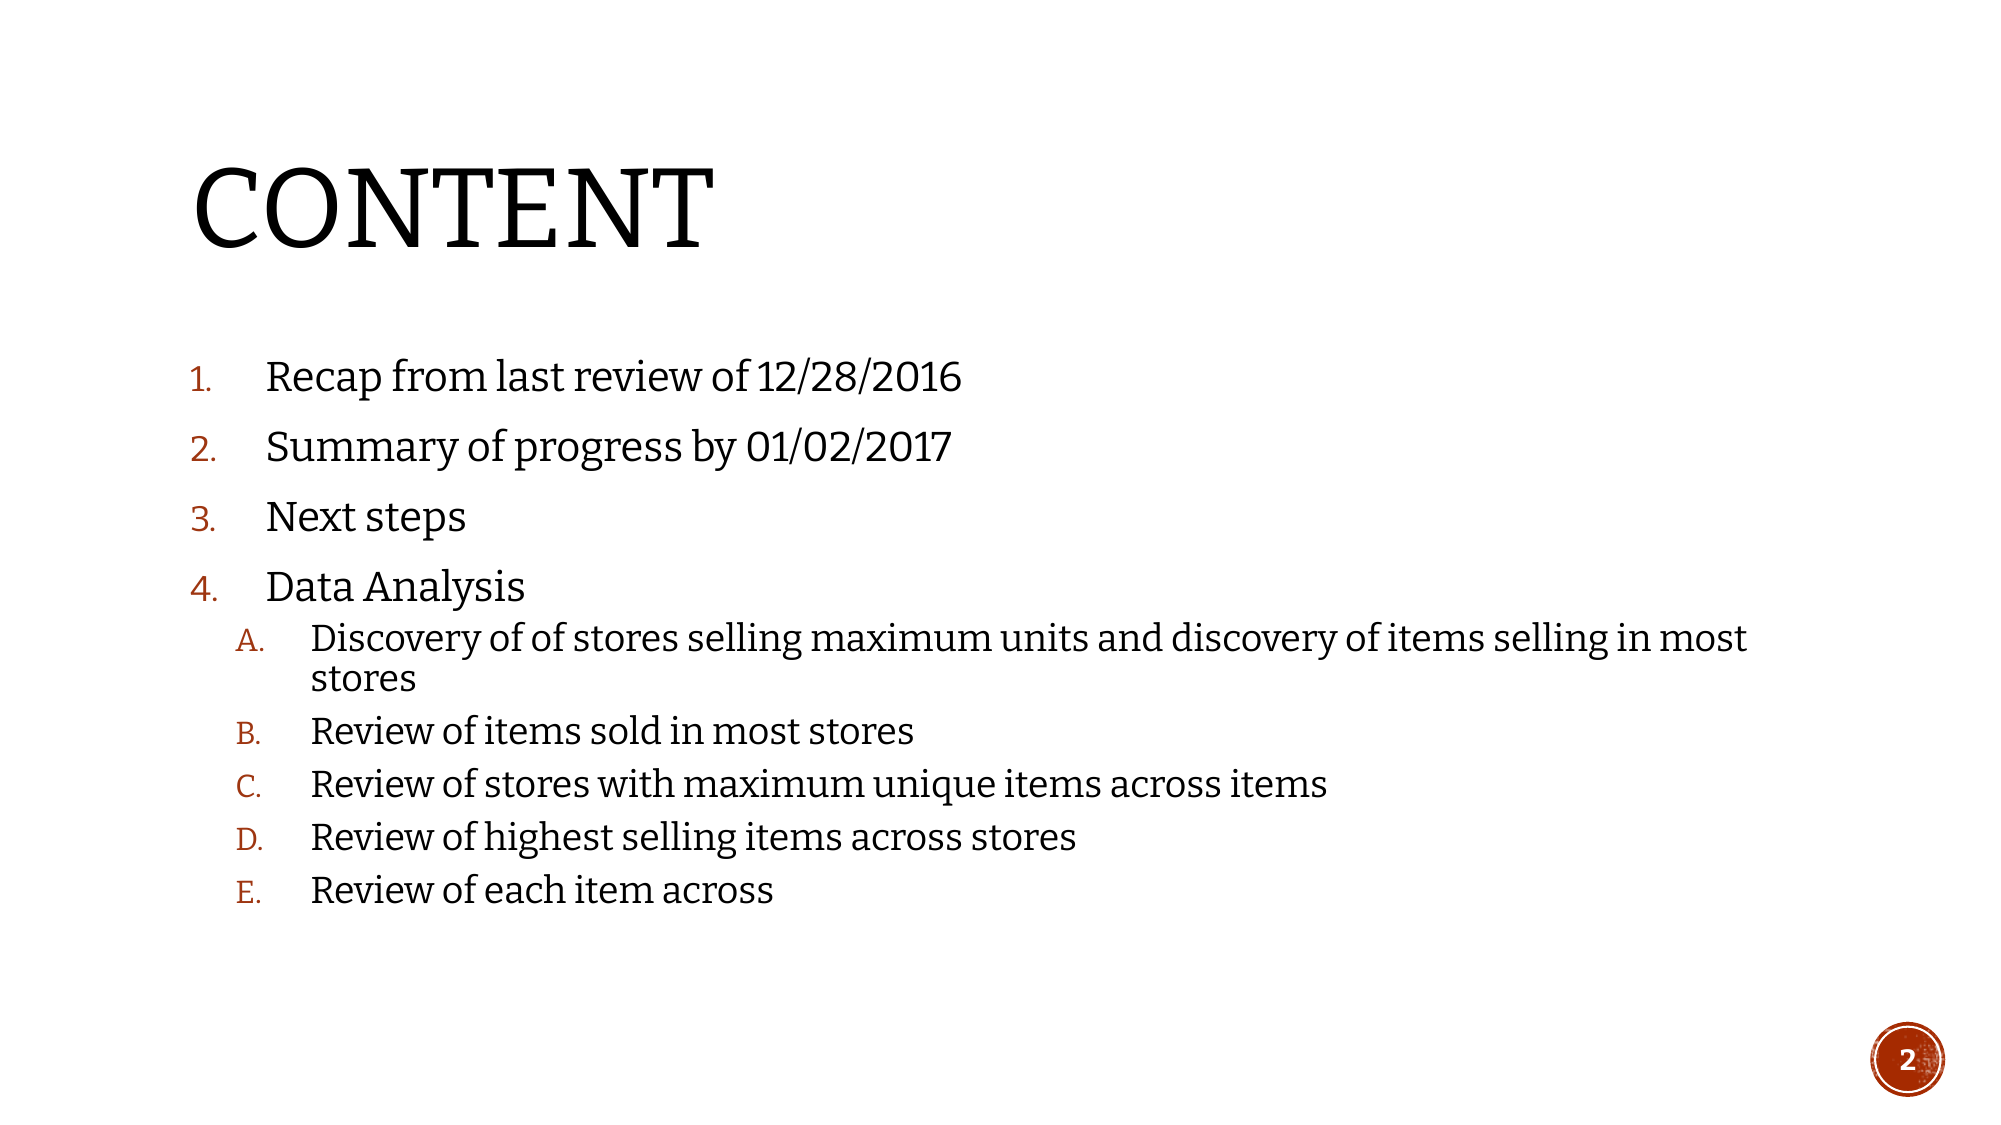

# Content
Recap from last review of 12/28/2016
Summary of progress by 01/02/2017
Next steps
Data Analysis
Discovery of of stores selling maximum units and discovery of items selling in most stores
Review of items sold in most stores
Review of stores with maximum unique items across items
Review of highest selling items across stores
Review of each item across
2